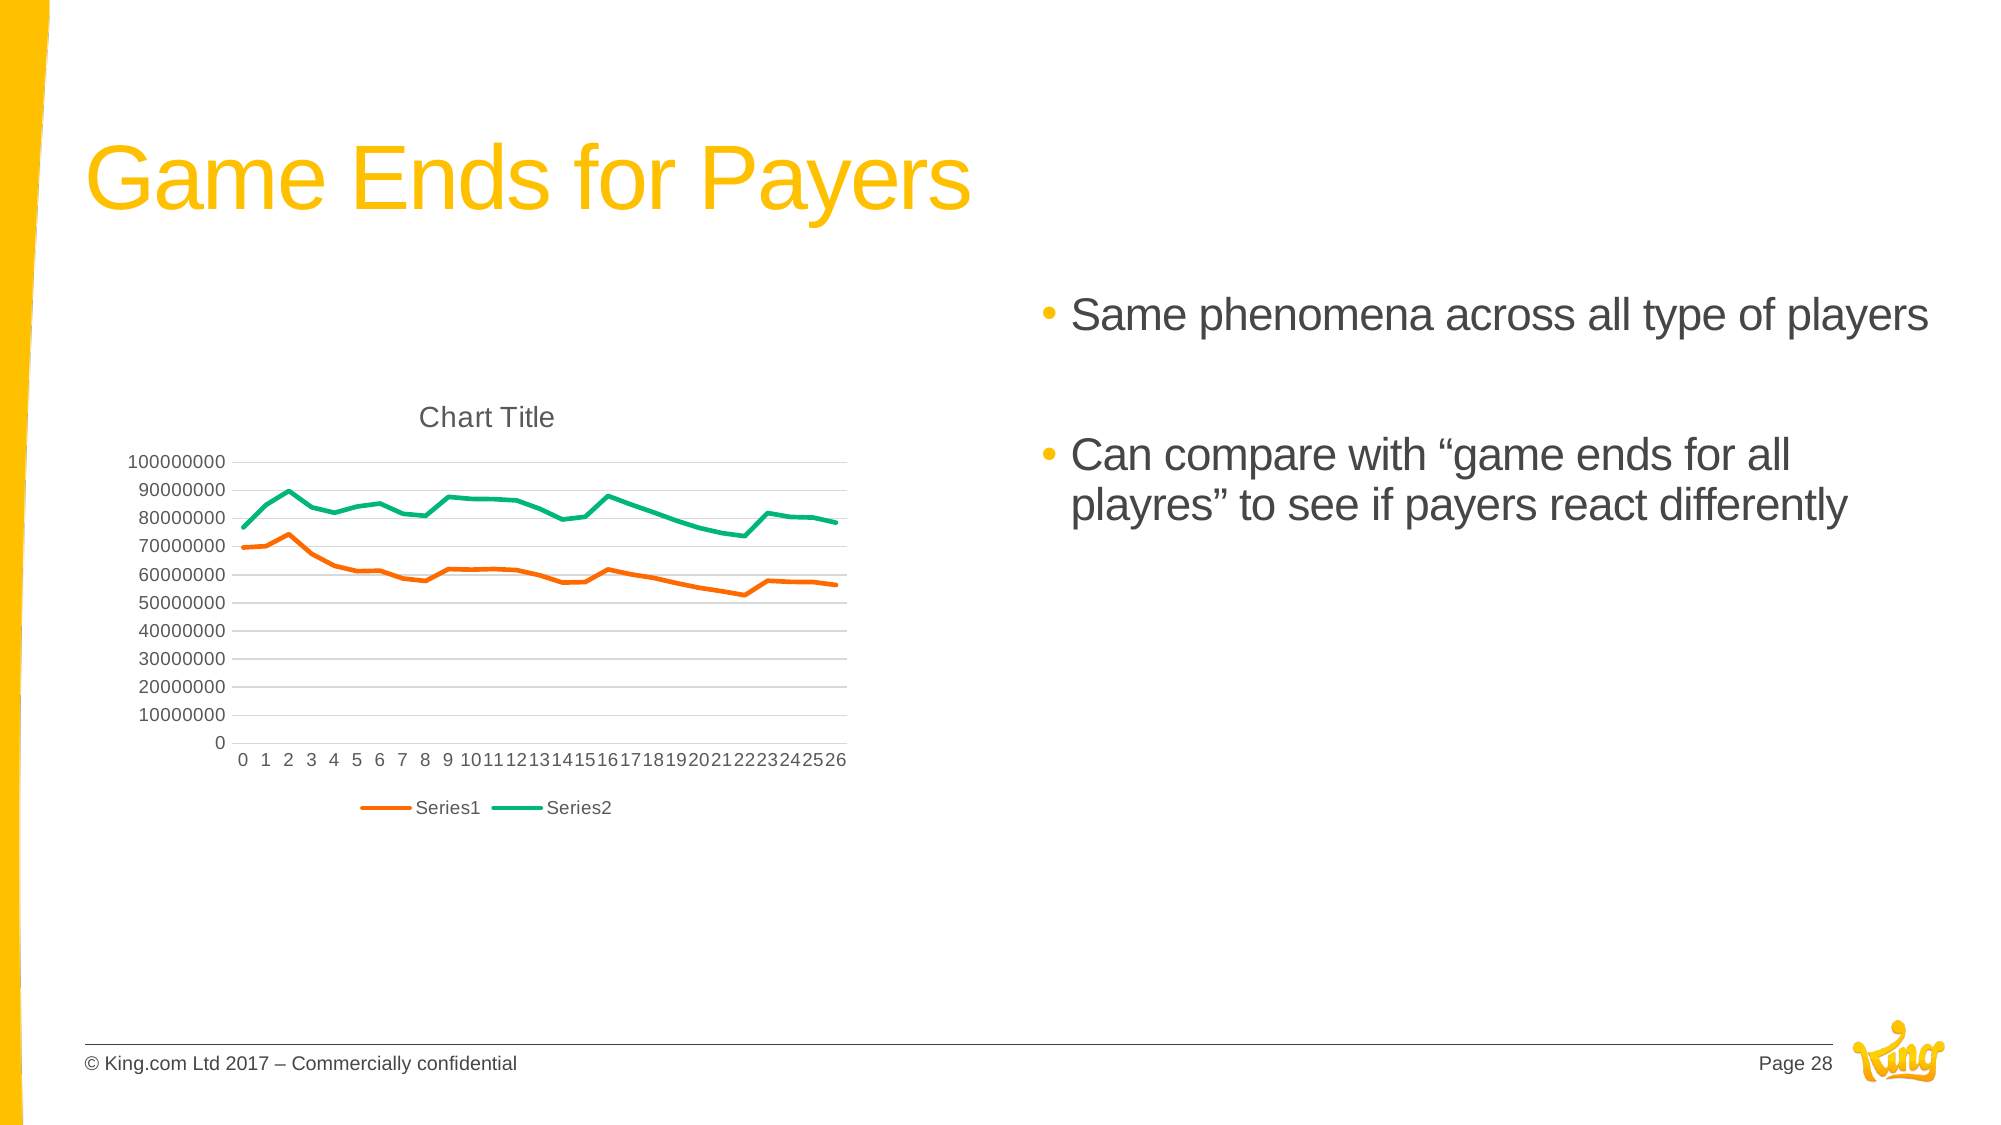

# Game Ends for Payers
Same phenomena across all type of players

Can compare with “game ends for all playres” to see if payers react differently

### Chart:

| Category |  |  |
|---|---|---|
| 0 | 69686951.0 | 76841355.0 |
| 1 | 70168391.0 | 84854689.0 |
| 2 | 74448146.0 | 89812827.0 |
| 3 | 67425930.0 | 83986640.0 |
| 4 | 63169206.0 | 82028237.0 |
| 5 | 61283140.0 | 84254635.0 |
| 6 | 61441710.0 | 85338659.0 |
| 7 | 58680951.0 | 81690244.0 |
| 8 | 57781178.0 | 80956381.0 |
| 9 | 62037152.0 | 87678132.0 |
| 10 | 61819920.0 | 86972551.0 |
| 11 | 62060501.0 | 86895576.0 |
| 12 | 61644174.0 | 86434858.0 |
| 13 | 59826337.0 | 83467764.0 |
| 14 | 57217037.0 | 79637253.0 |
| 15 | 57401185.0 | 80603360.0 |
| 16 | 61914231.0 | 88033713.0 |
| 17 | 60157530.0 | 84999444.0 |
| 18 | 58875740.0 | 82181929.0 |
| 19 | 57031370.0 | 79234280.0 |
| 20 | 55372421.0 | 76654615.0 |
| 21 | 54139186.0 | 74826478.0 |
| 22 | 52732992.0 | 73727383.0 |
| 23 | 57882221.0 | 81956651.0 |
| 24 | 57471678.0 | 80553312.0 |
| 25 | 57408085.0 | 80331444.0 |
| 26 | 56368997.0 | 78537500.0 |
Page 28